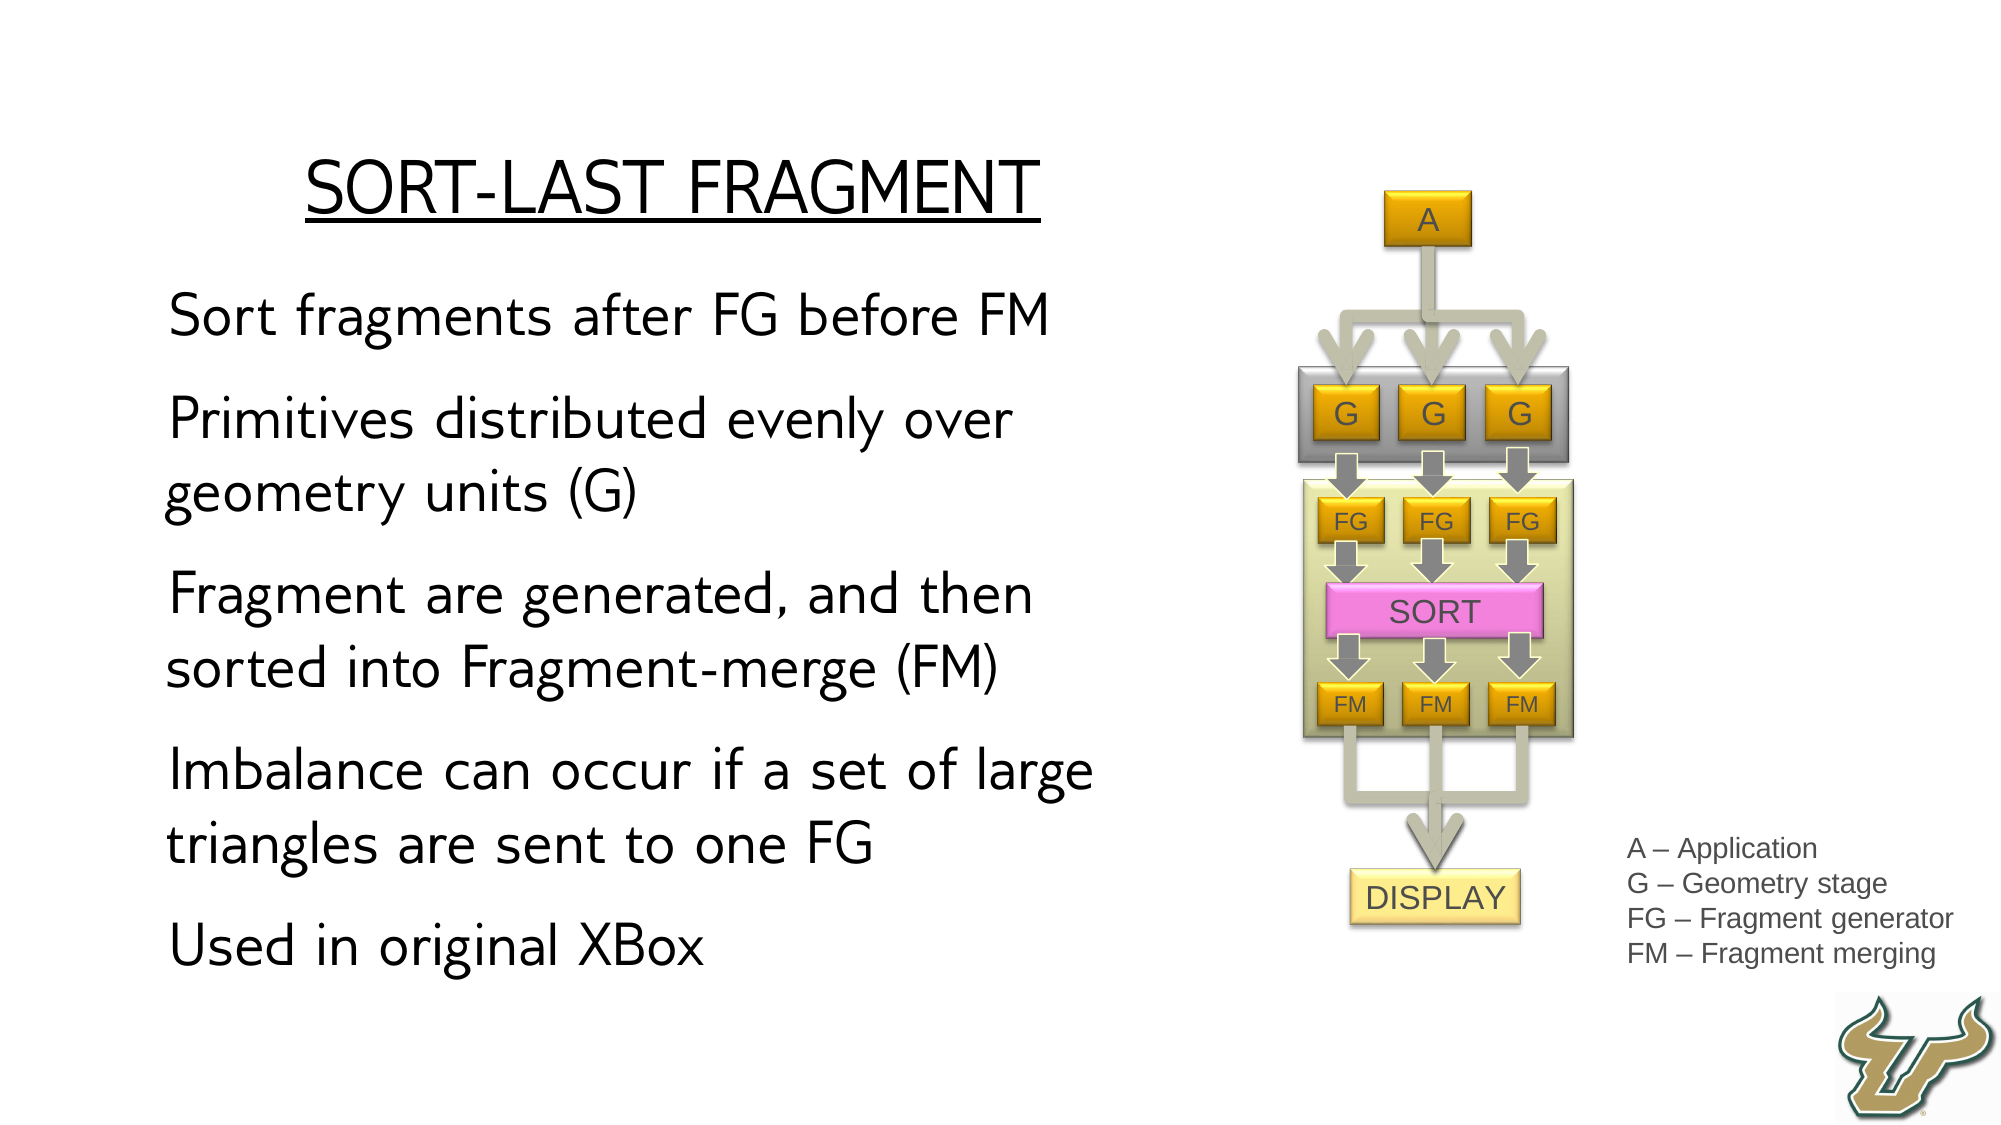

Sort-last fragment
Sort fragments after FG before FM
Primitives distributed evenly over geometry units (G)
Fragment are generated, and then sorted into Fragment-merge (FM)
Imbalance can occur if a set of large triangles are sent to one FG
Used in original XBox

A

G	G	G

FG
FG
FG

SORT

FM
FM
FM

A – Application
G – Geometry stage
FG – Fragment generator
FM – Fragment merging

DISPLAY